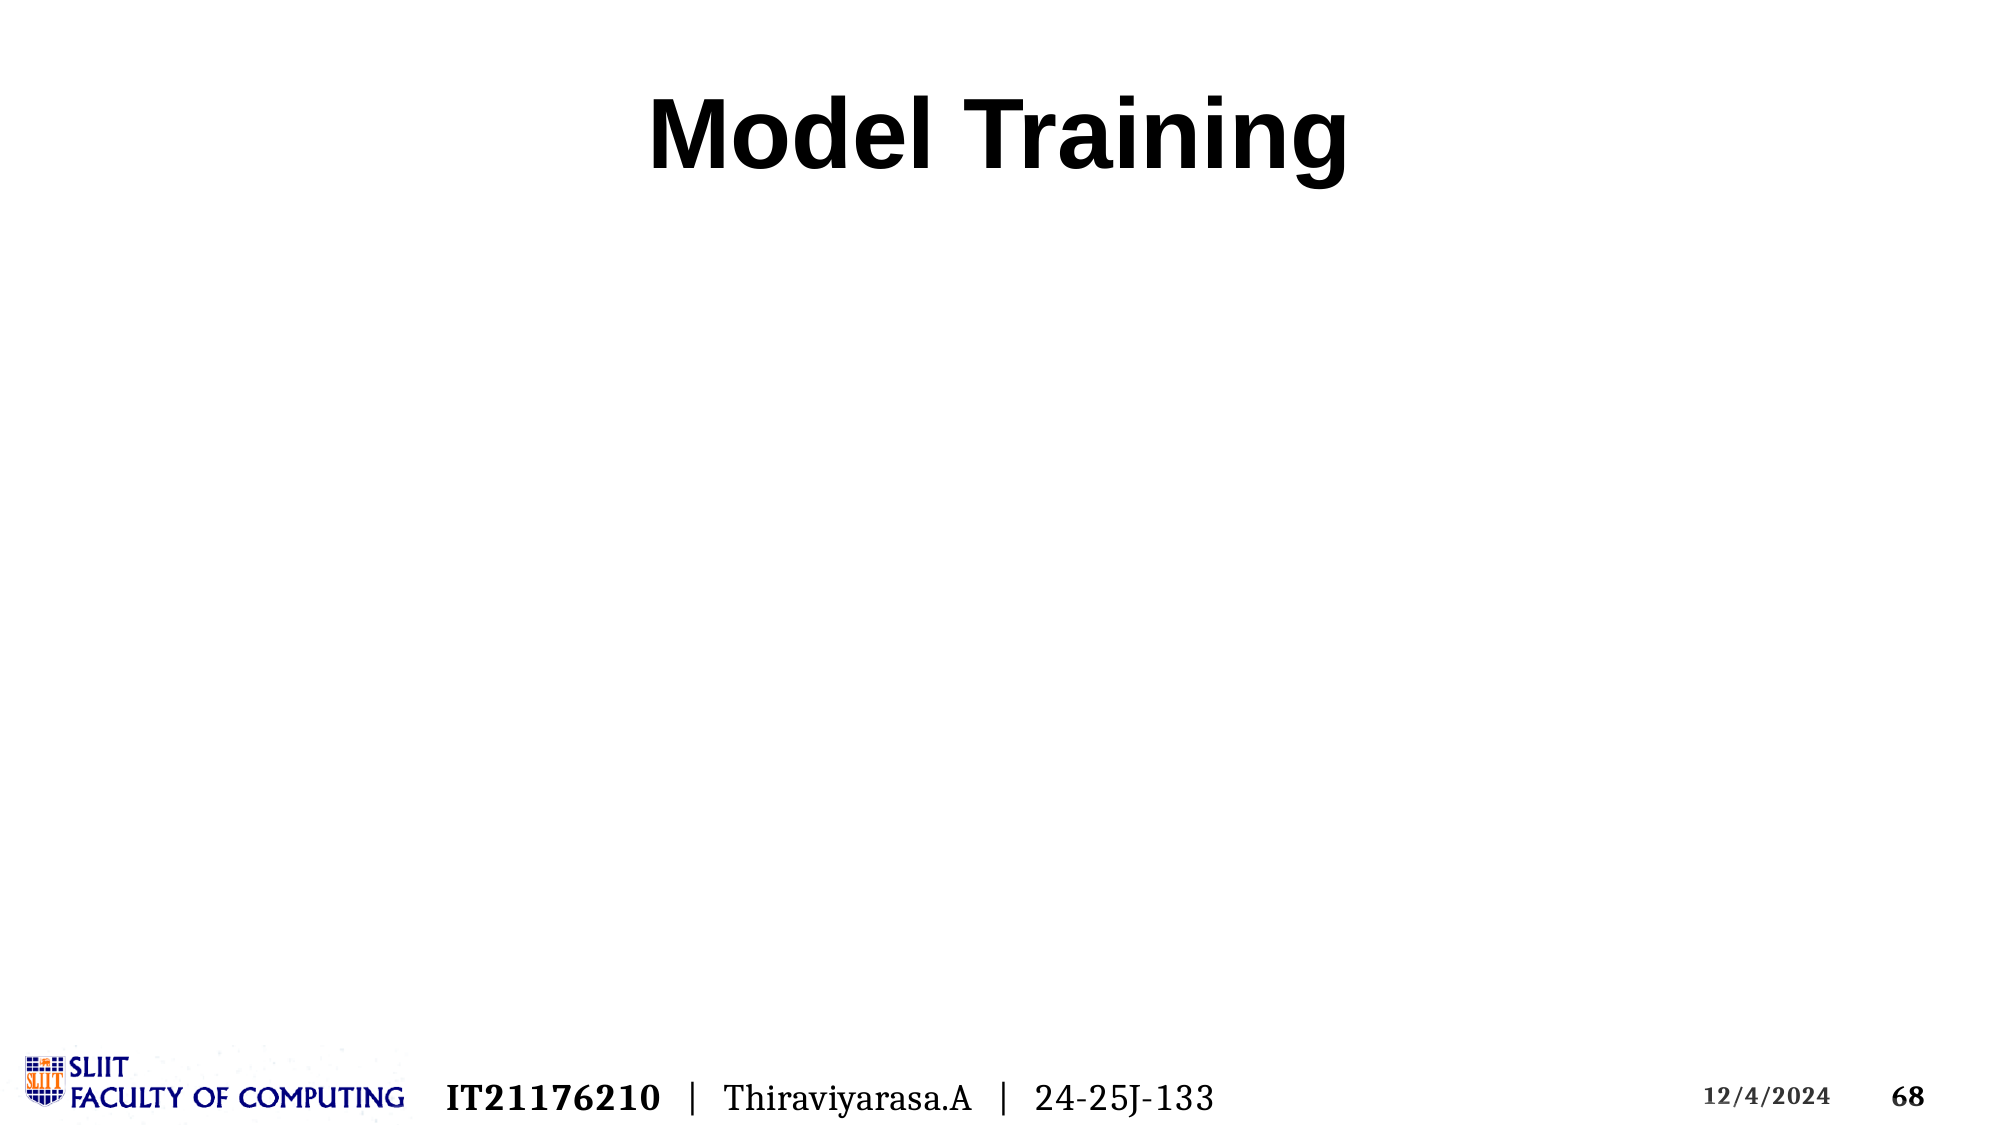

# Model Training
IT21176210   |   Thiraviyarasa.A   |   24-25J-133